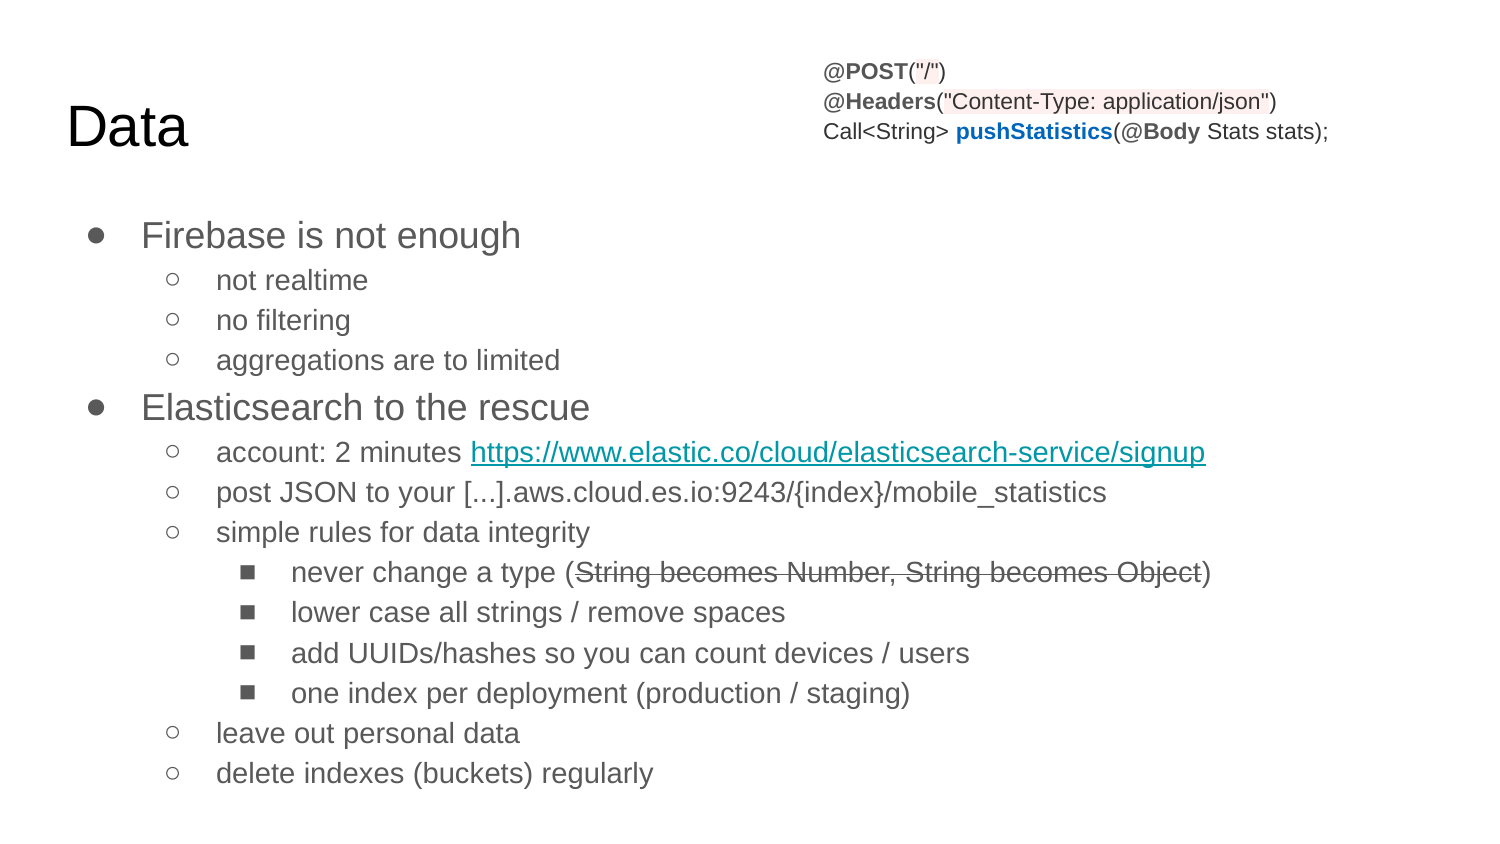

@POST("/")
@Headers("Content-Type: application/json")
Call<String> pushStatistics(@Body Stats stats);

# Data
Firebase is not enough
not realtime
no filtering
aggregations are to limited
Elasticsearch to the rescue
account: 2 minutes https://www.elastic.co/cloud/elasticsearch-service/signup
post JSON to your [...].aws.cloud.es.io:9243/{index}/mobile_statistics
simple rules for data integrity
never change a type (String becomes Number, String becomes Object)
lower case all strings / remove spaces
add UUIDs/hashes so you can count devices / users
one index per deployment (production / staging)
leave out personal data
delete indexes (buckets) regularly